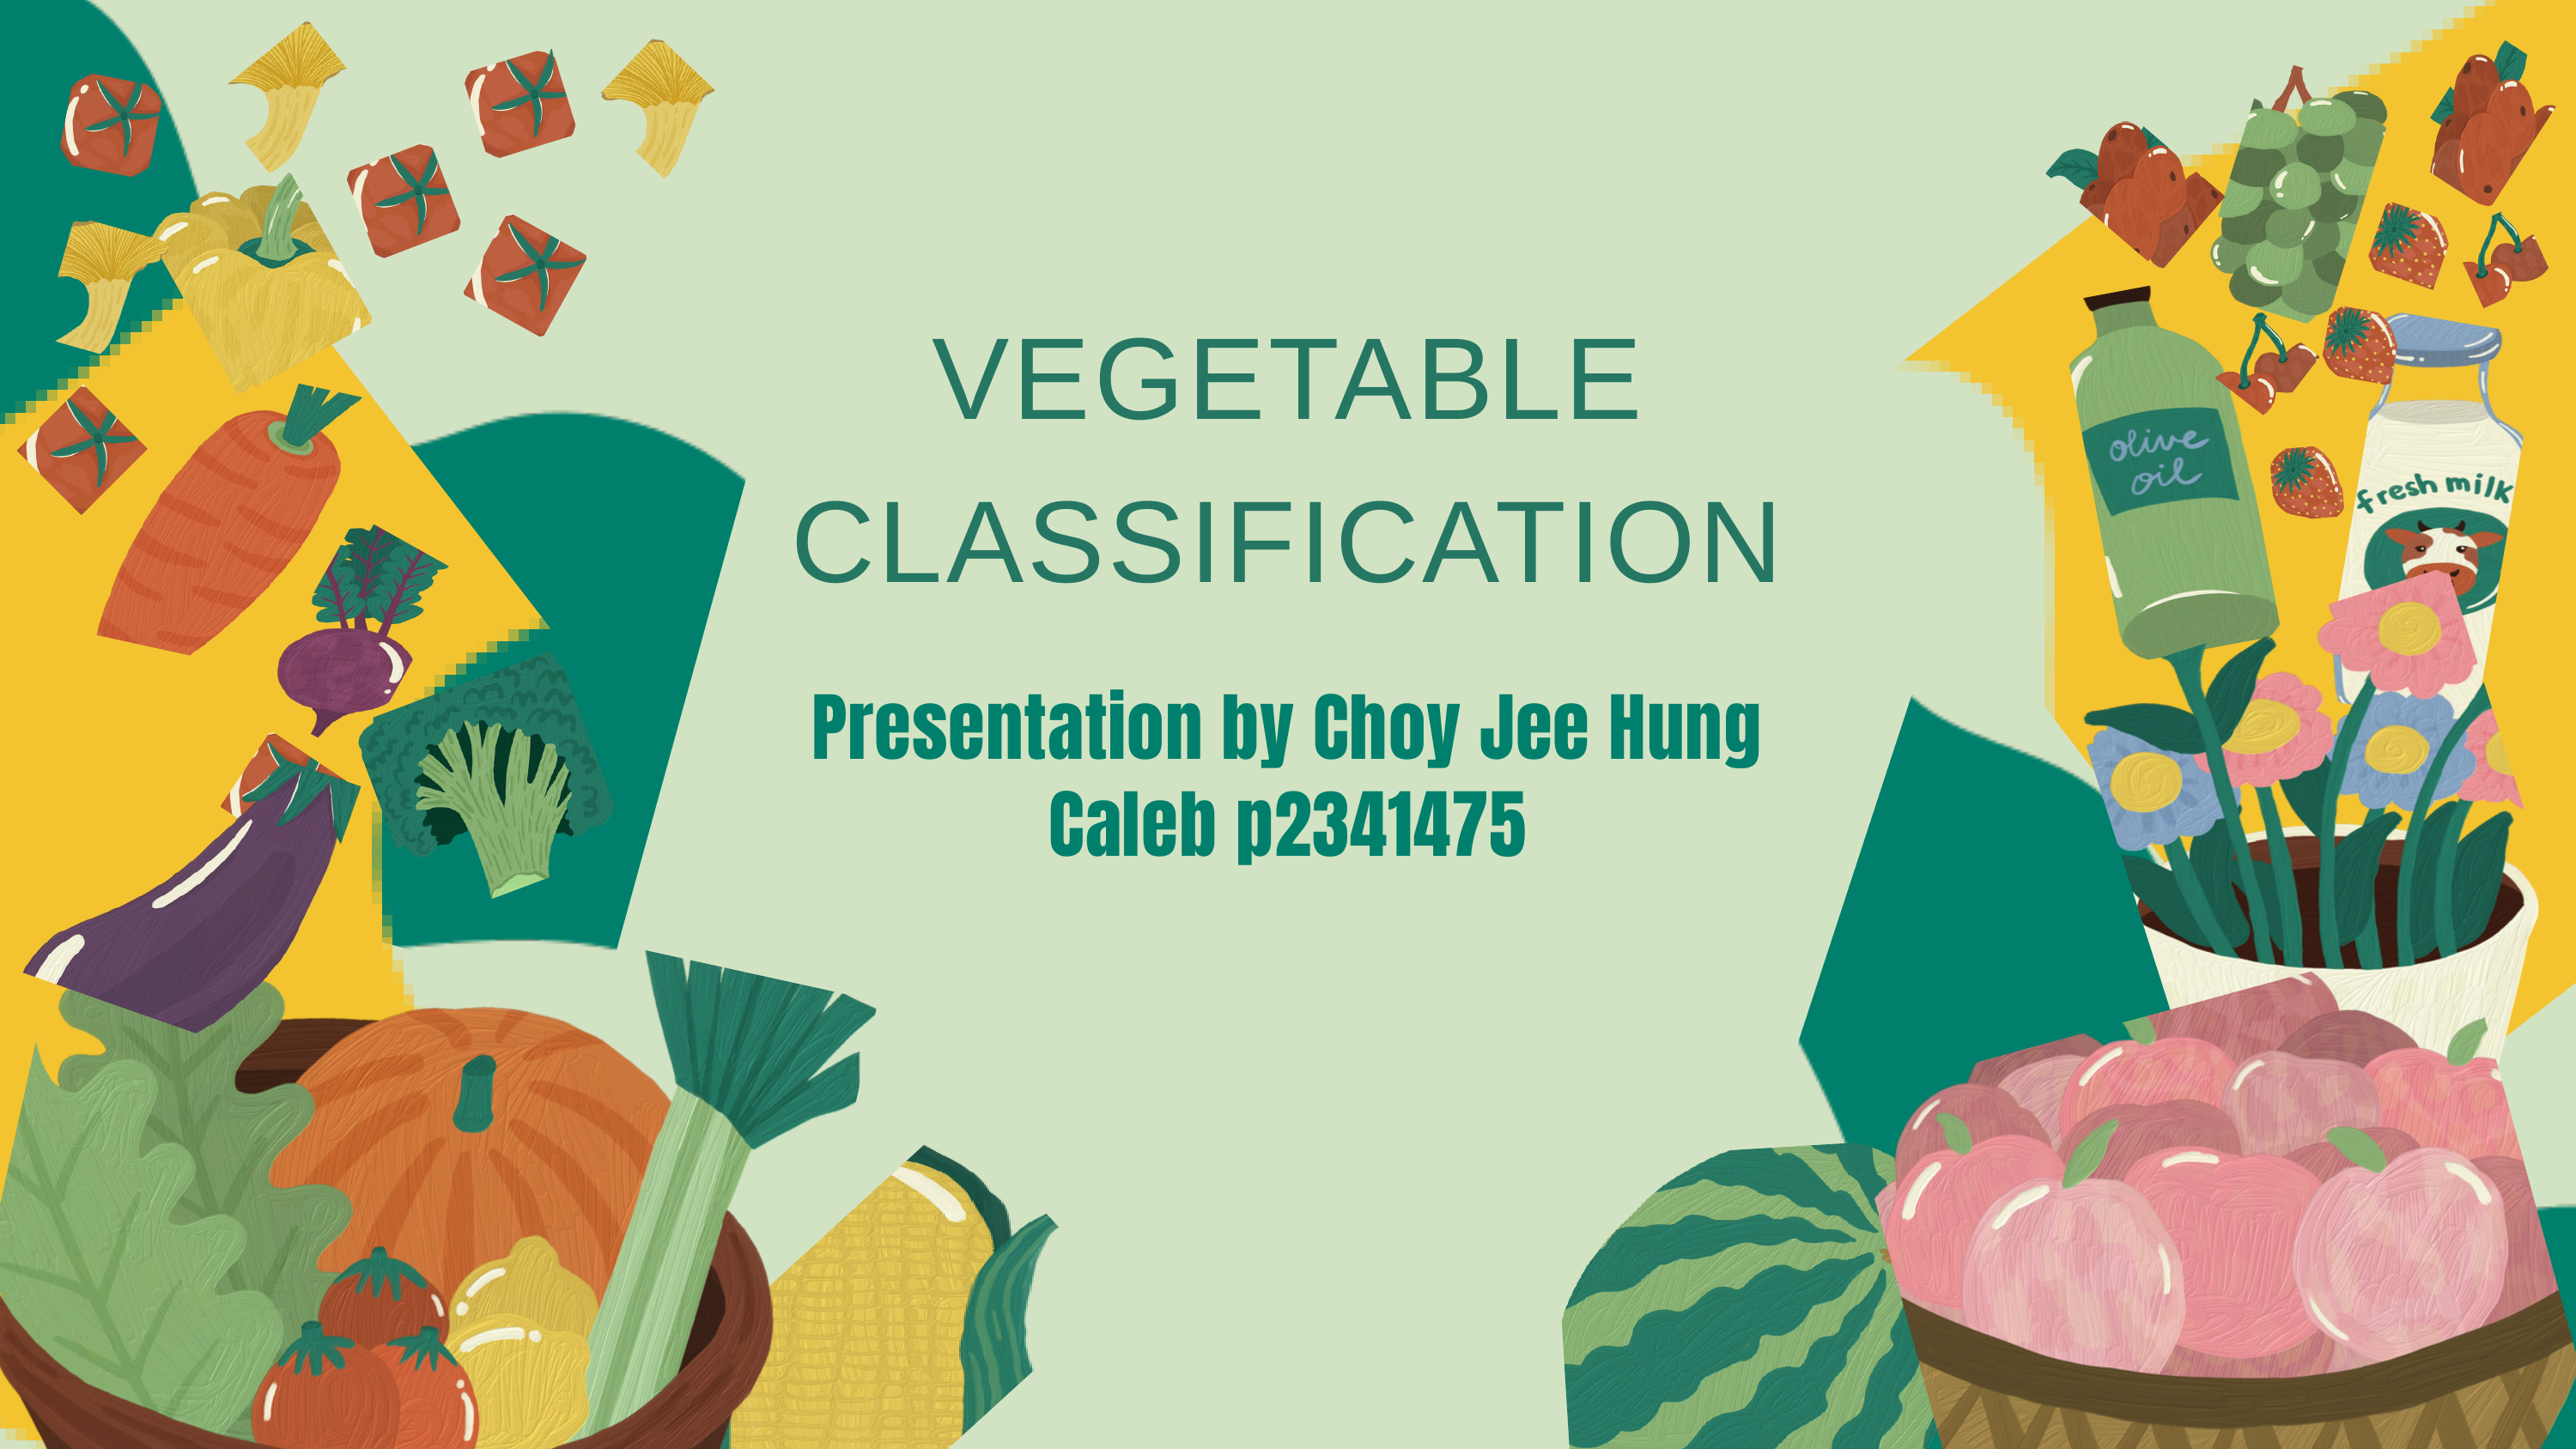

VEGETABLE
CLASSIFICATION

Presentation by Choy Jee Hung Caleb p2341475